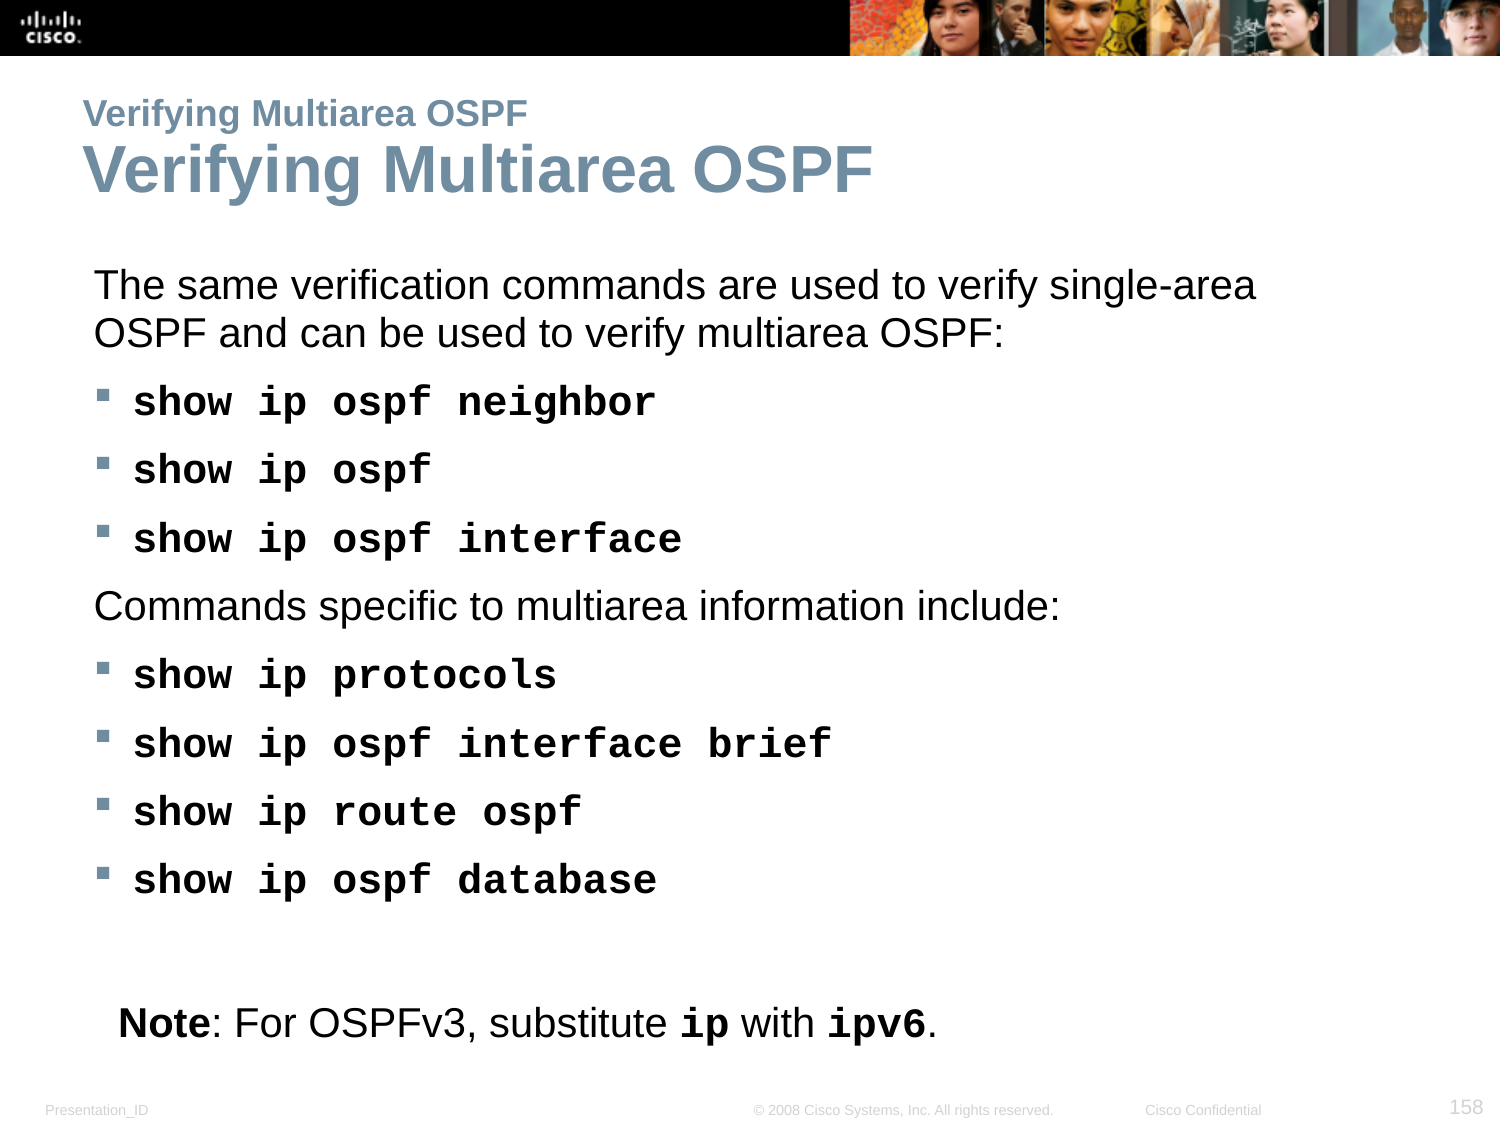

# Verifying Multiarea OSPF Verifying Multiarea OSPF
The same verification commands are used to verify single-area OSPF and can be used to verify multiarea OSPF:
show ip ospf neighbor
show ip ospf
show ip ospf interface
Commands specific to multiarea information include:
show ip protocols
show ip ospf interface brief
show ip route ospf
show ip ospf database

Note: For OSPFv3, substitute ip with ipv6.